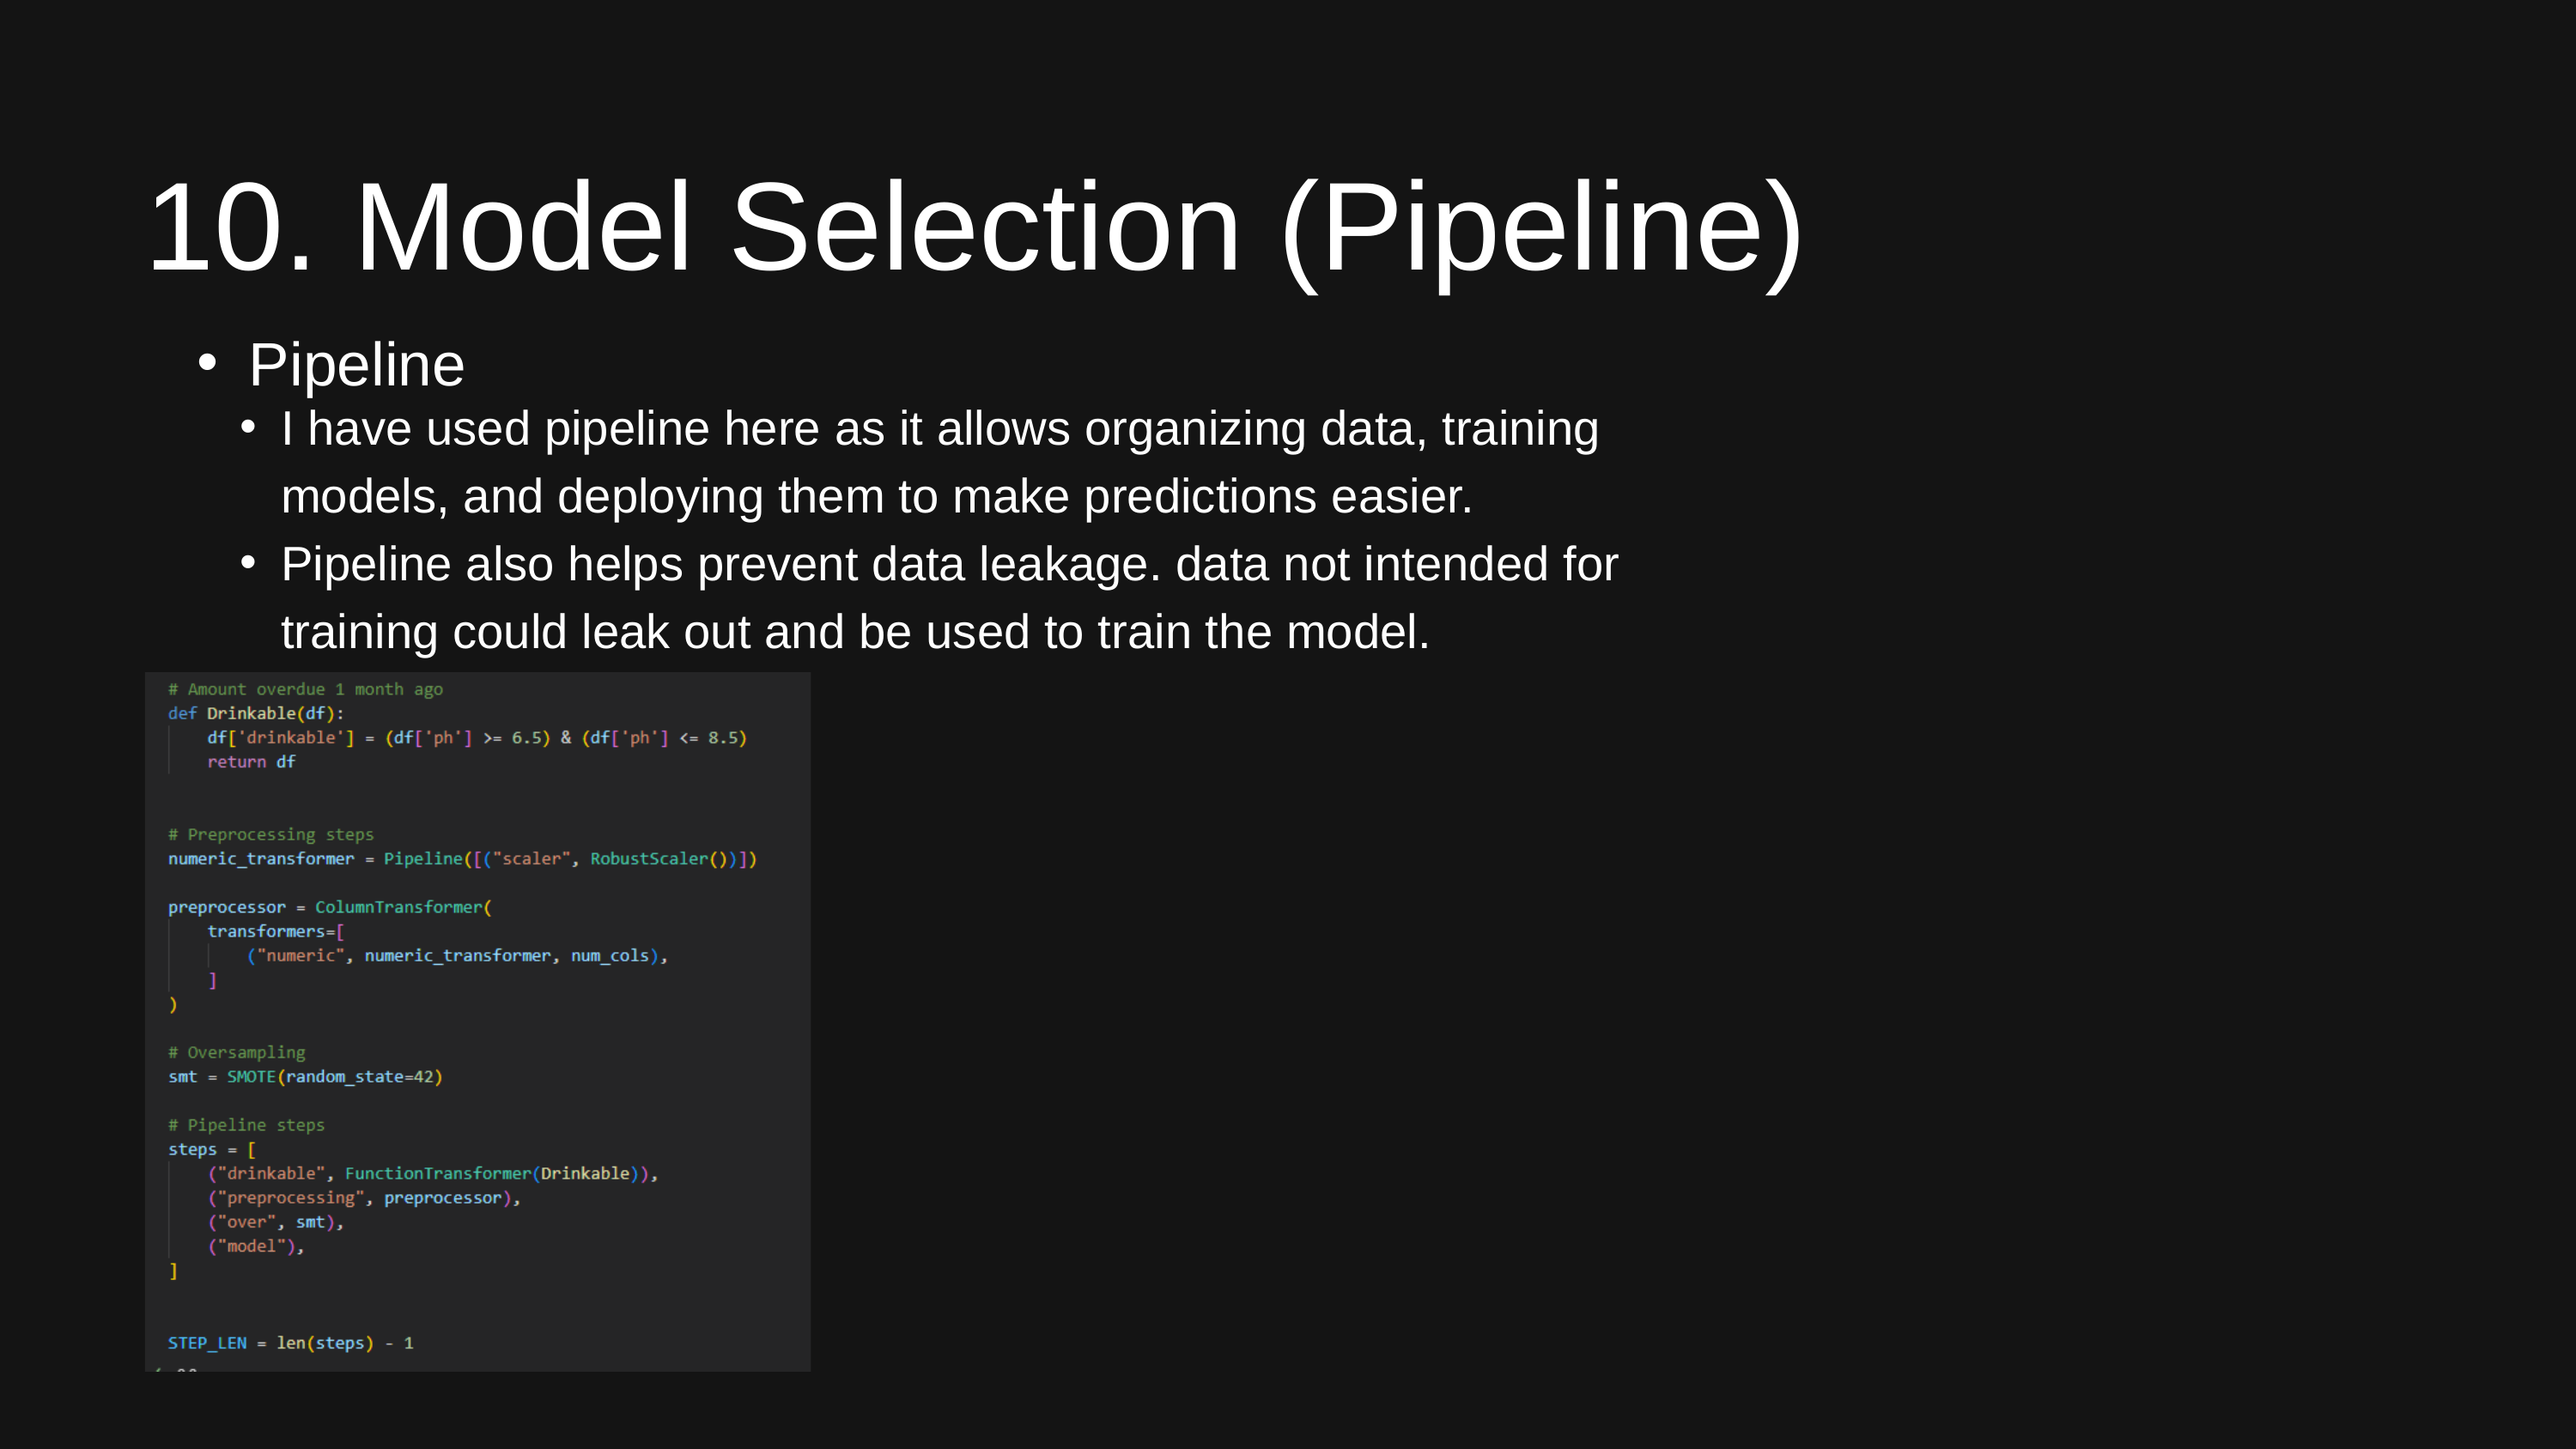

10. Model Selection (Pipeline)
Pipeline
I have used pipeline here as it allows organizing data, training models, and deploying them to make predictions easier.
Pipeline also helps prevent data leakage. data not intended for training could leak out and be used to train the model.